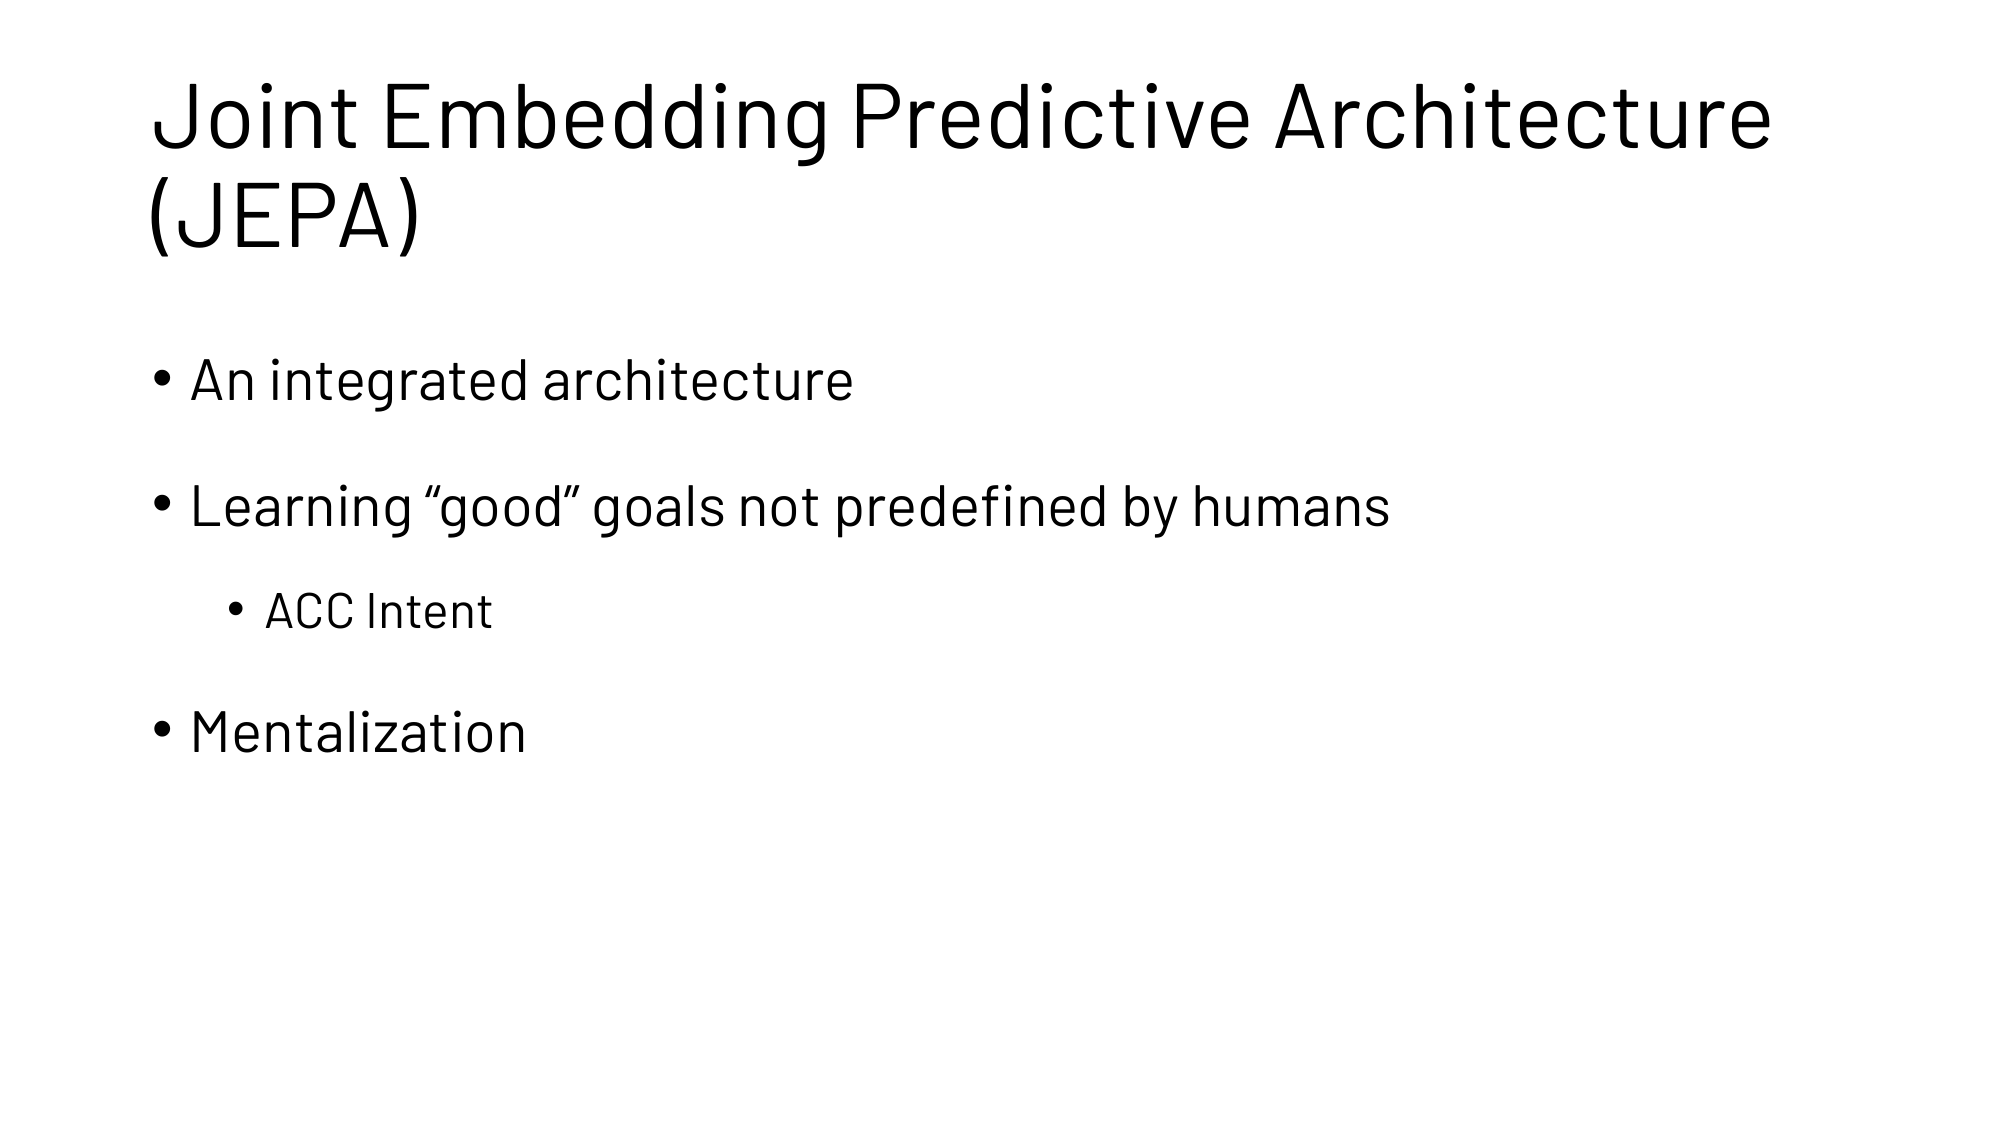

# Joint Embedding Predictive Architecture (JEPA)
An integrated architecture
Learning “good” goals not predefined by humans
ACC Intent
Mentalization